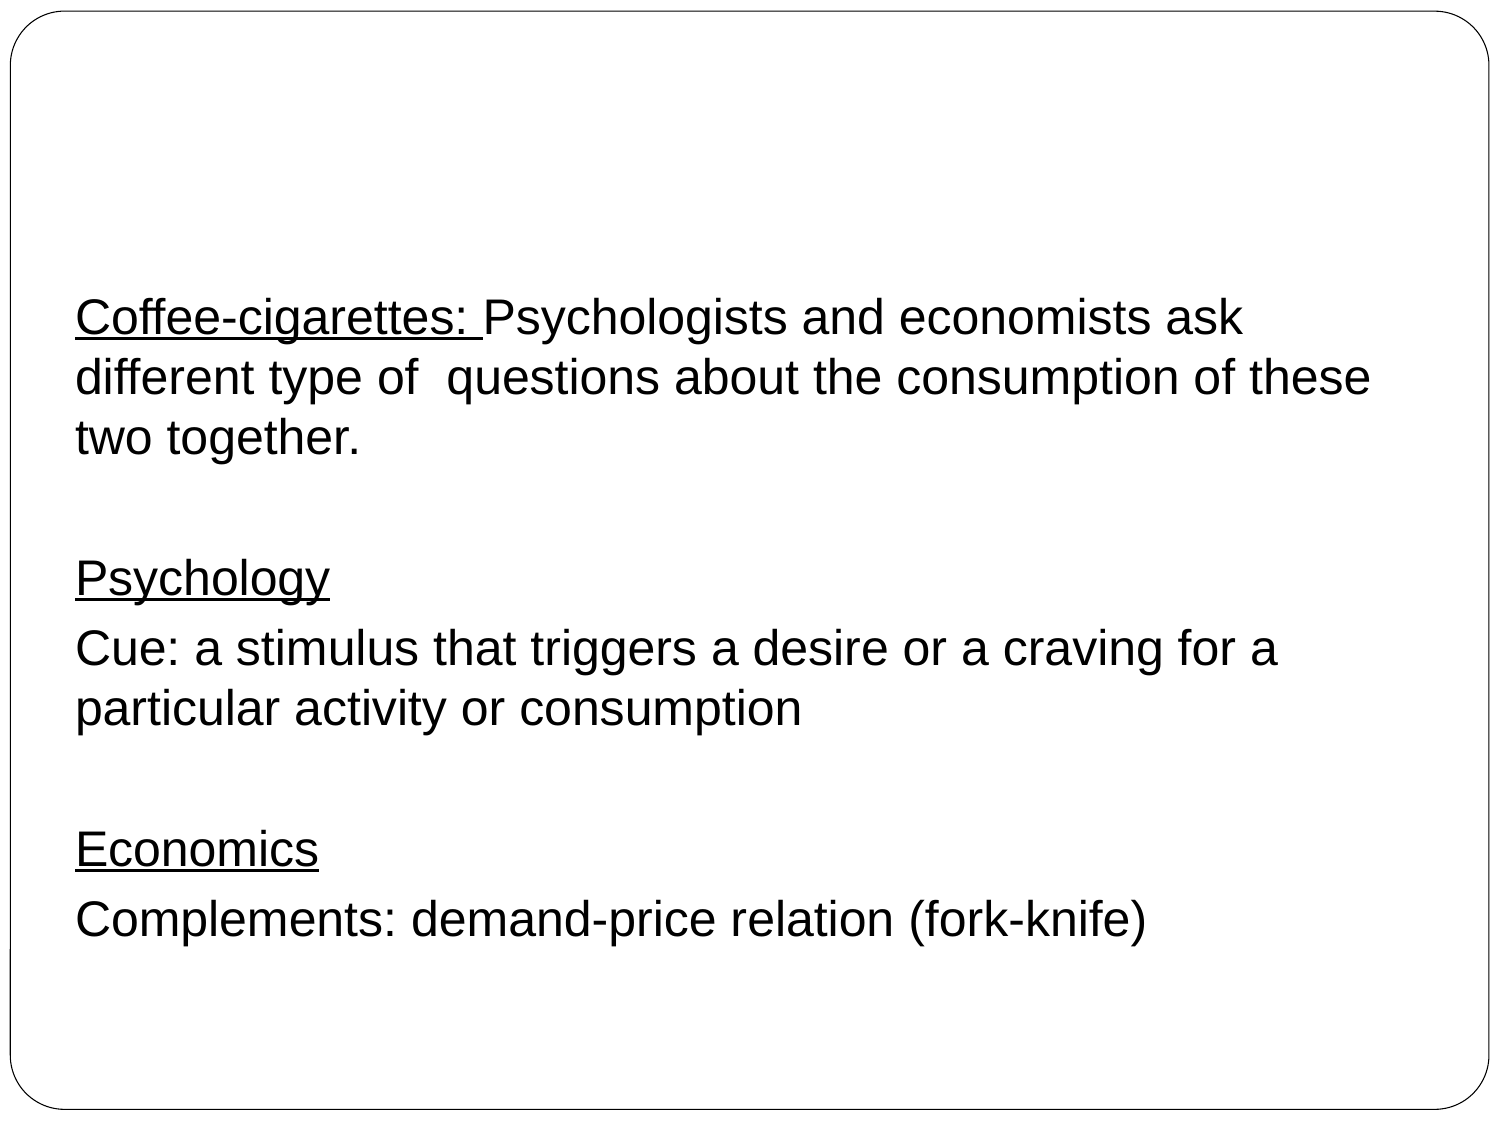

Coffee-cigarettes: Psychologists and economists ask different type of  questions about the consumption of these two together.

Psychology
Cue: a stimulus that triggers a desire or a craving for a particular activity or consumption

Economics
Complements: demand-price relation (fork-knife)